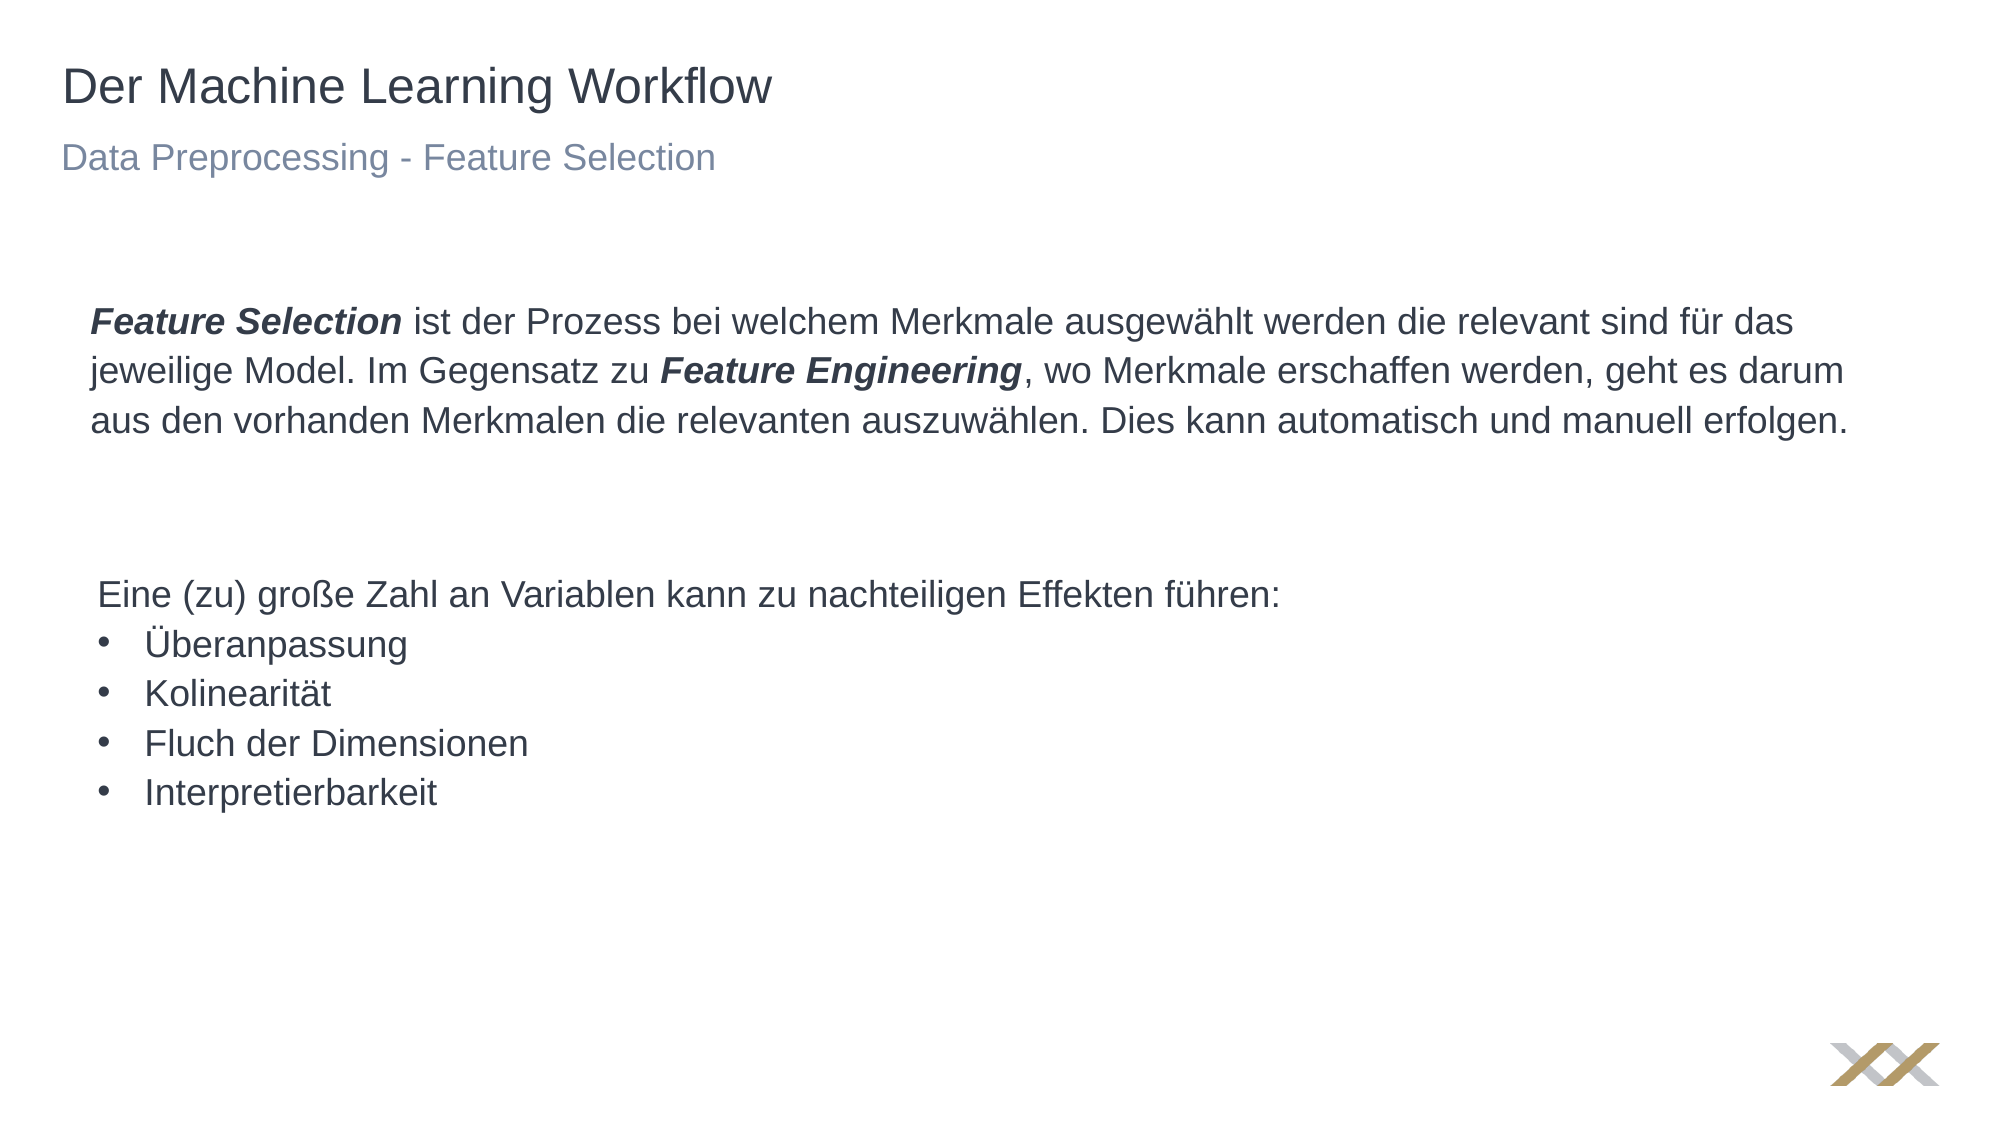

# Der Machine Learning Workflow
Data Preprocessing - Feature Selection
Feature Selection ist der Prozess bei welchem Merkmale ausgewählt werden die relevant sind für das jeweilige Model. Im Gegensatz zu Feature Engineering, wo Merkmale erschaffen werden, geht es darum aus den vorhanden Merkmalen die relevanten auszuwählen. Dies kann automatisch und manuell erfolgen.
Eine (zu) große Zahl an Variablen kann zu nachteiligen Effekten führen:
Überanpassung
Kolinearität
Fluch der Dimensionen
Interpretierbarkeit